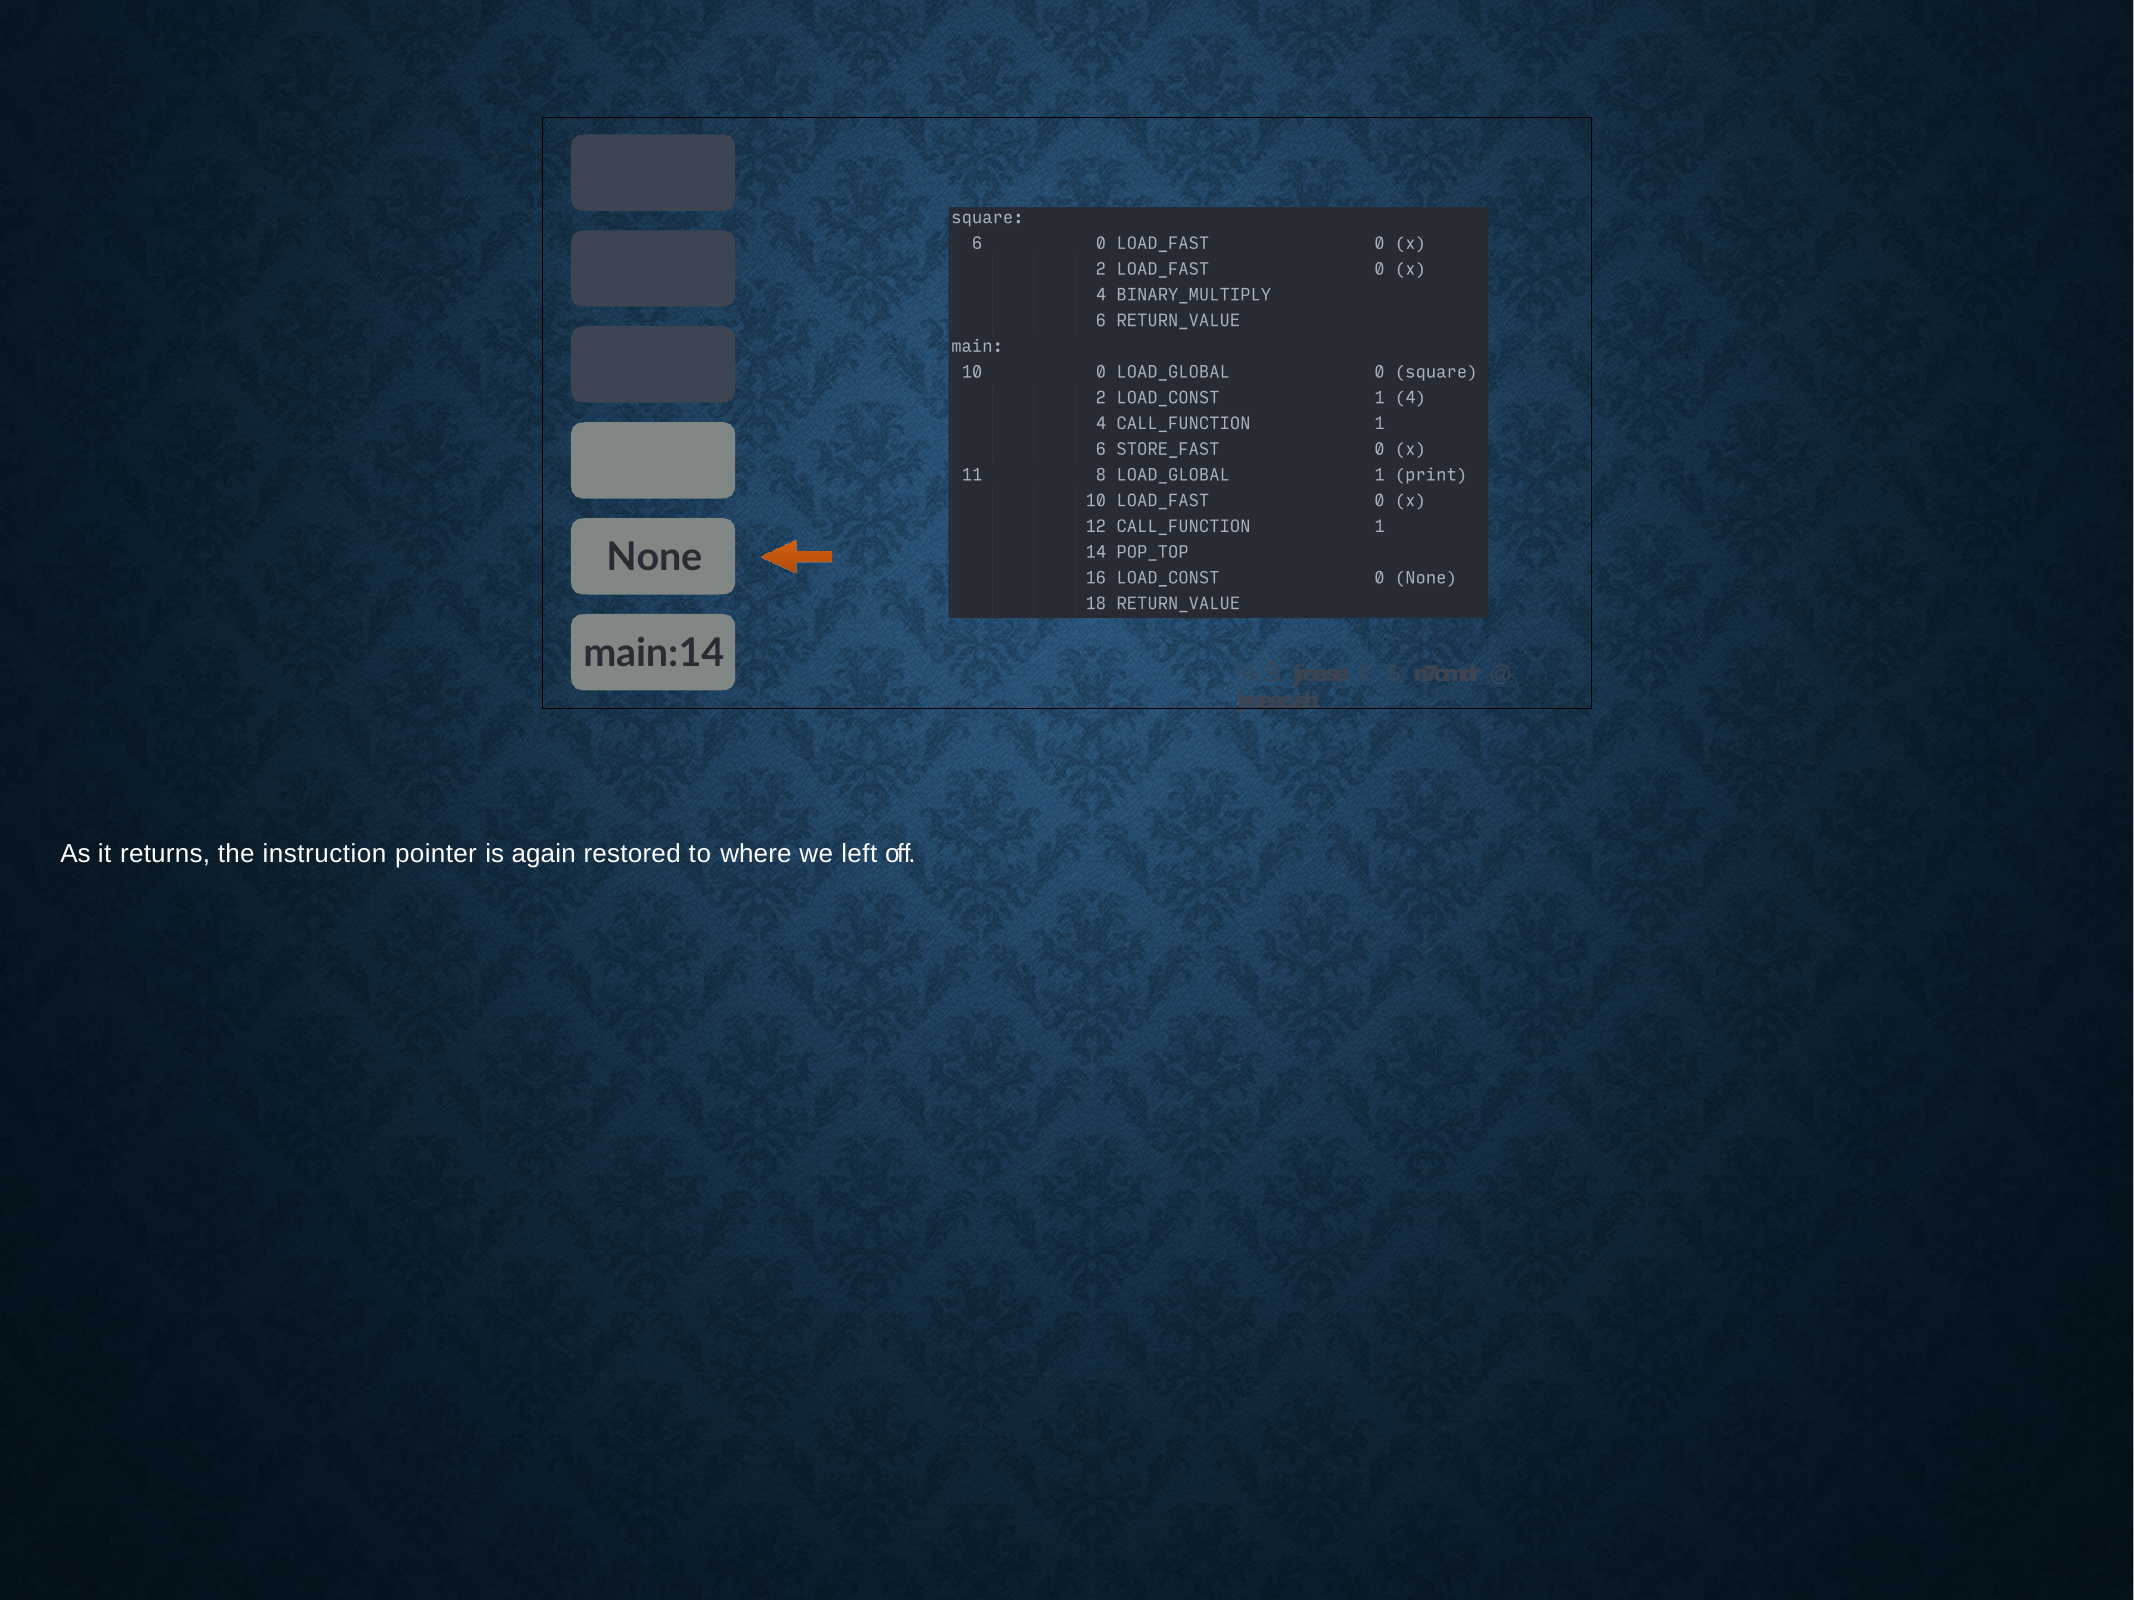

None

main:14
% Š jreese € $ n7cmdr @ jreese.sh
As it returns, the instruction pointer is again restored to where we left oﬀ.